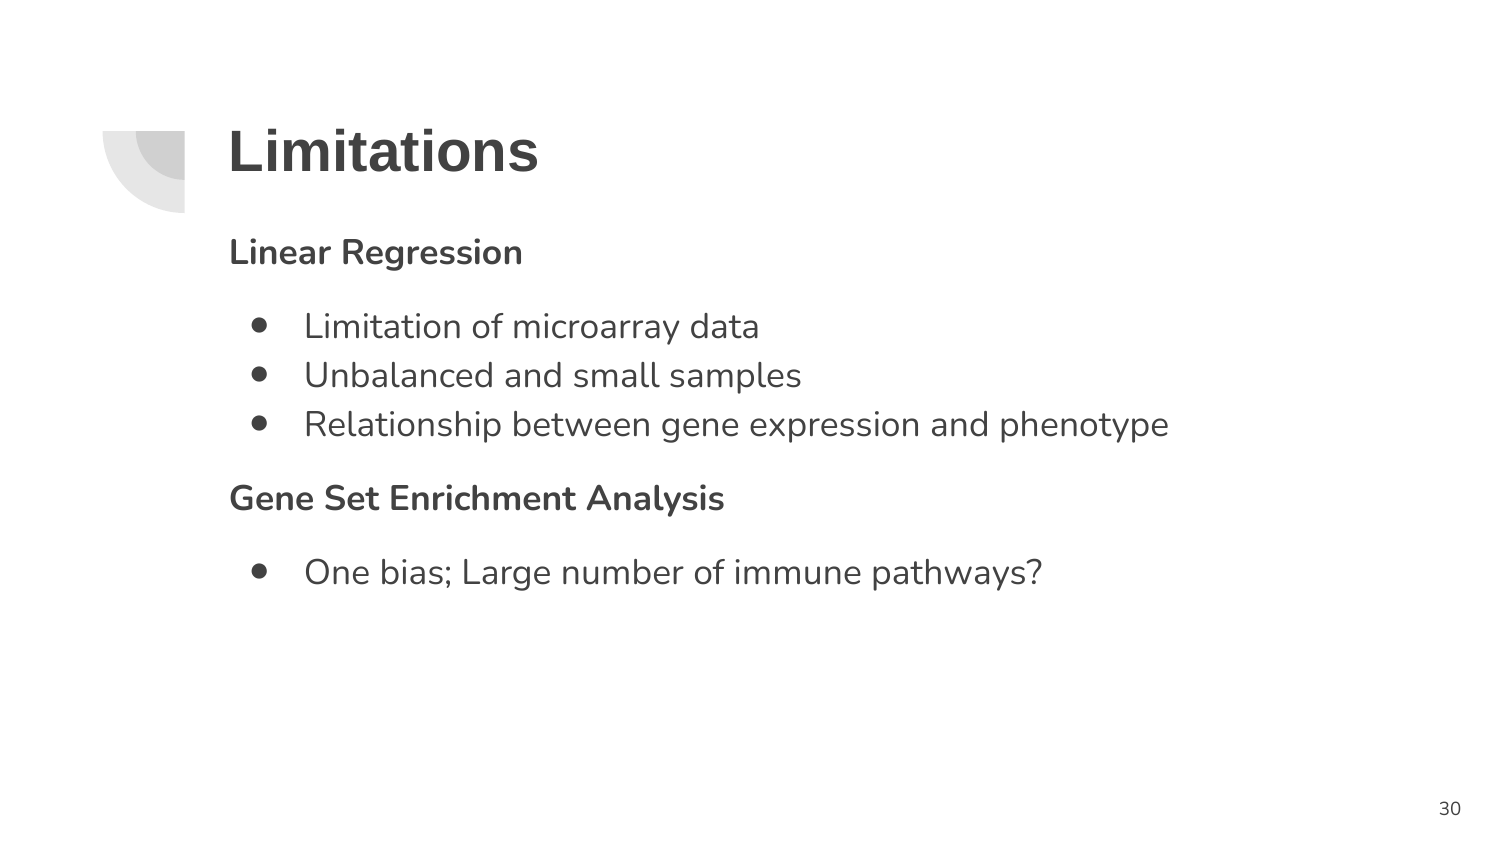

# Limitations
Linear Regression
Limitation of microarray data
Unbalanced and small samples
Relationship between gene expression and phenotype
Gene Set Enrichment Analysis
One bias; Large number of immune pathways?
30